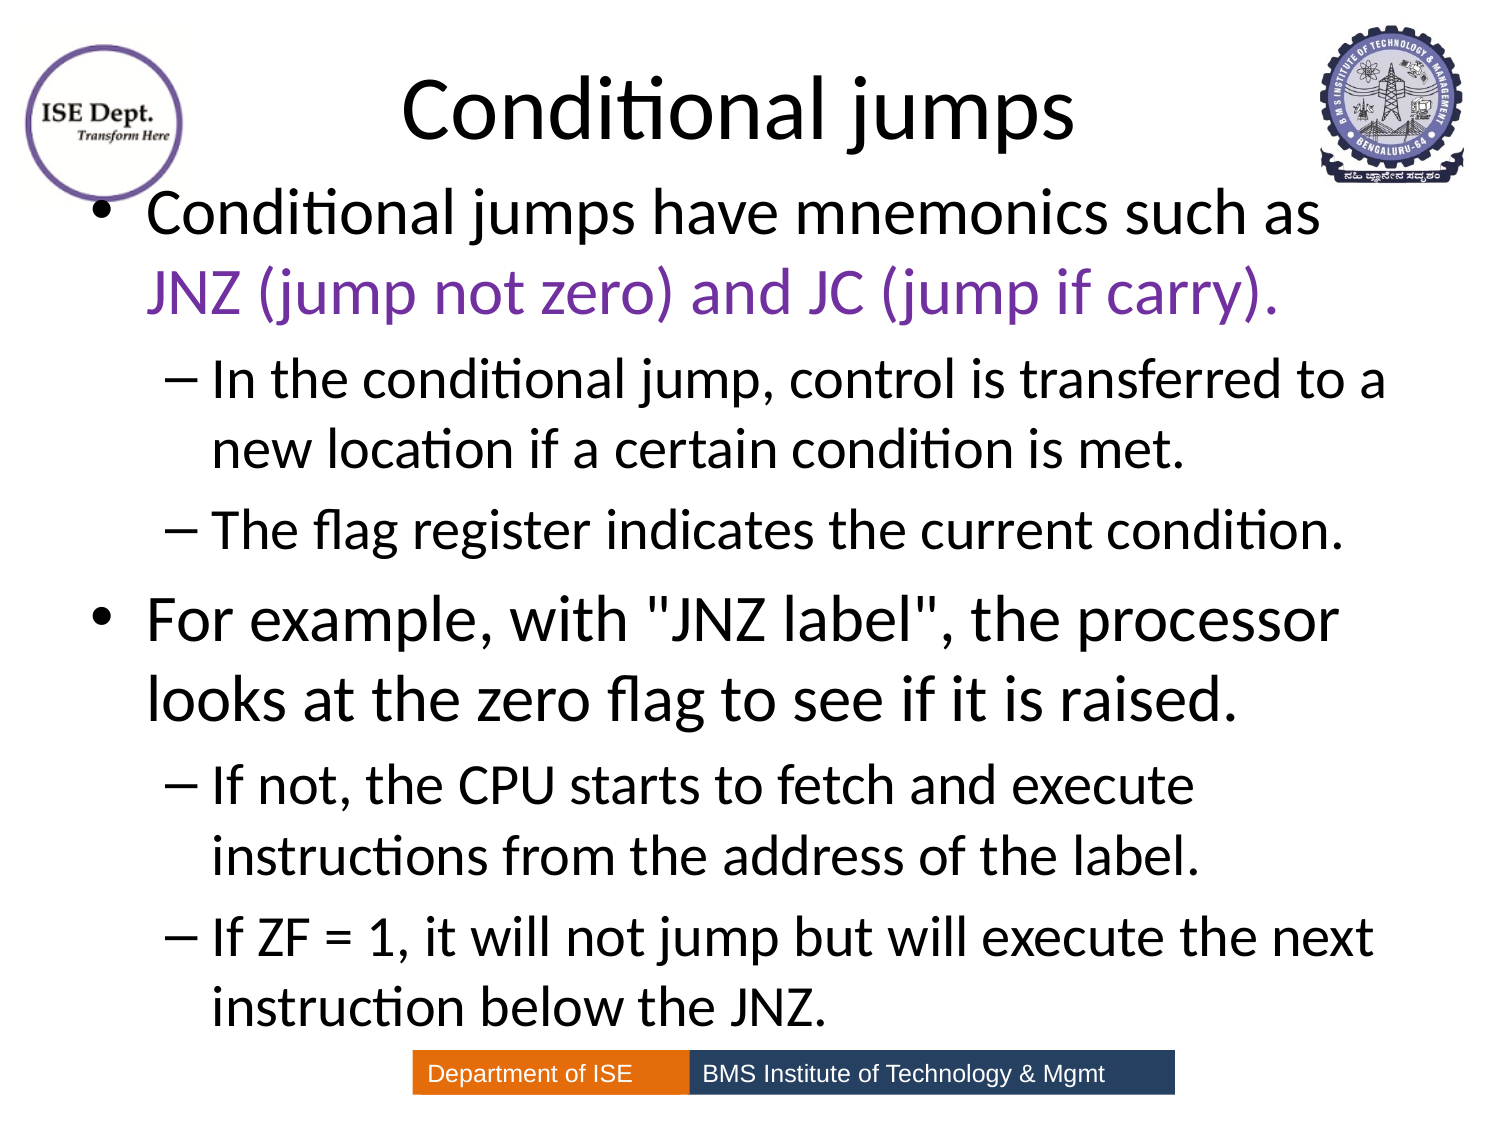

# Conditional jumps
Conditional jumps have mnemonics such as JNZ (jump not zero) and JC (jump if carry).
In the conditional jump, control is transferred to a new location if a certain condition is met.
The flag register indicates the current condition.
For example, with "JNZ label", the processor looks at the zero flag to see if it is raised.
If not, the CPU starts to fetch and execute instructions from the address of the label.
If ZF = 1, it will not jump but will execute the next instruction below the JNZ.